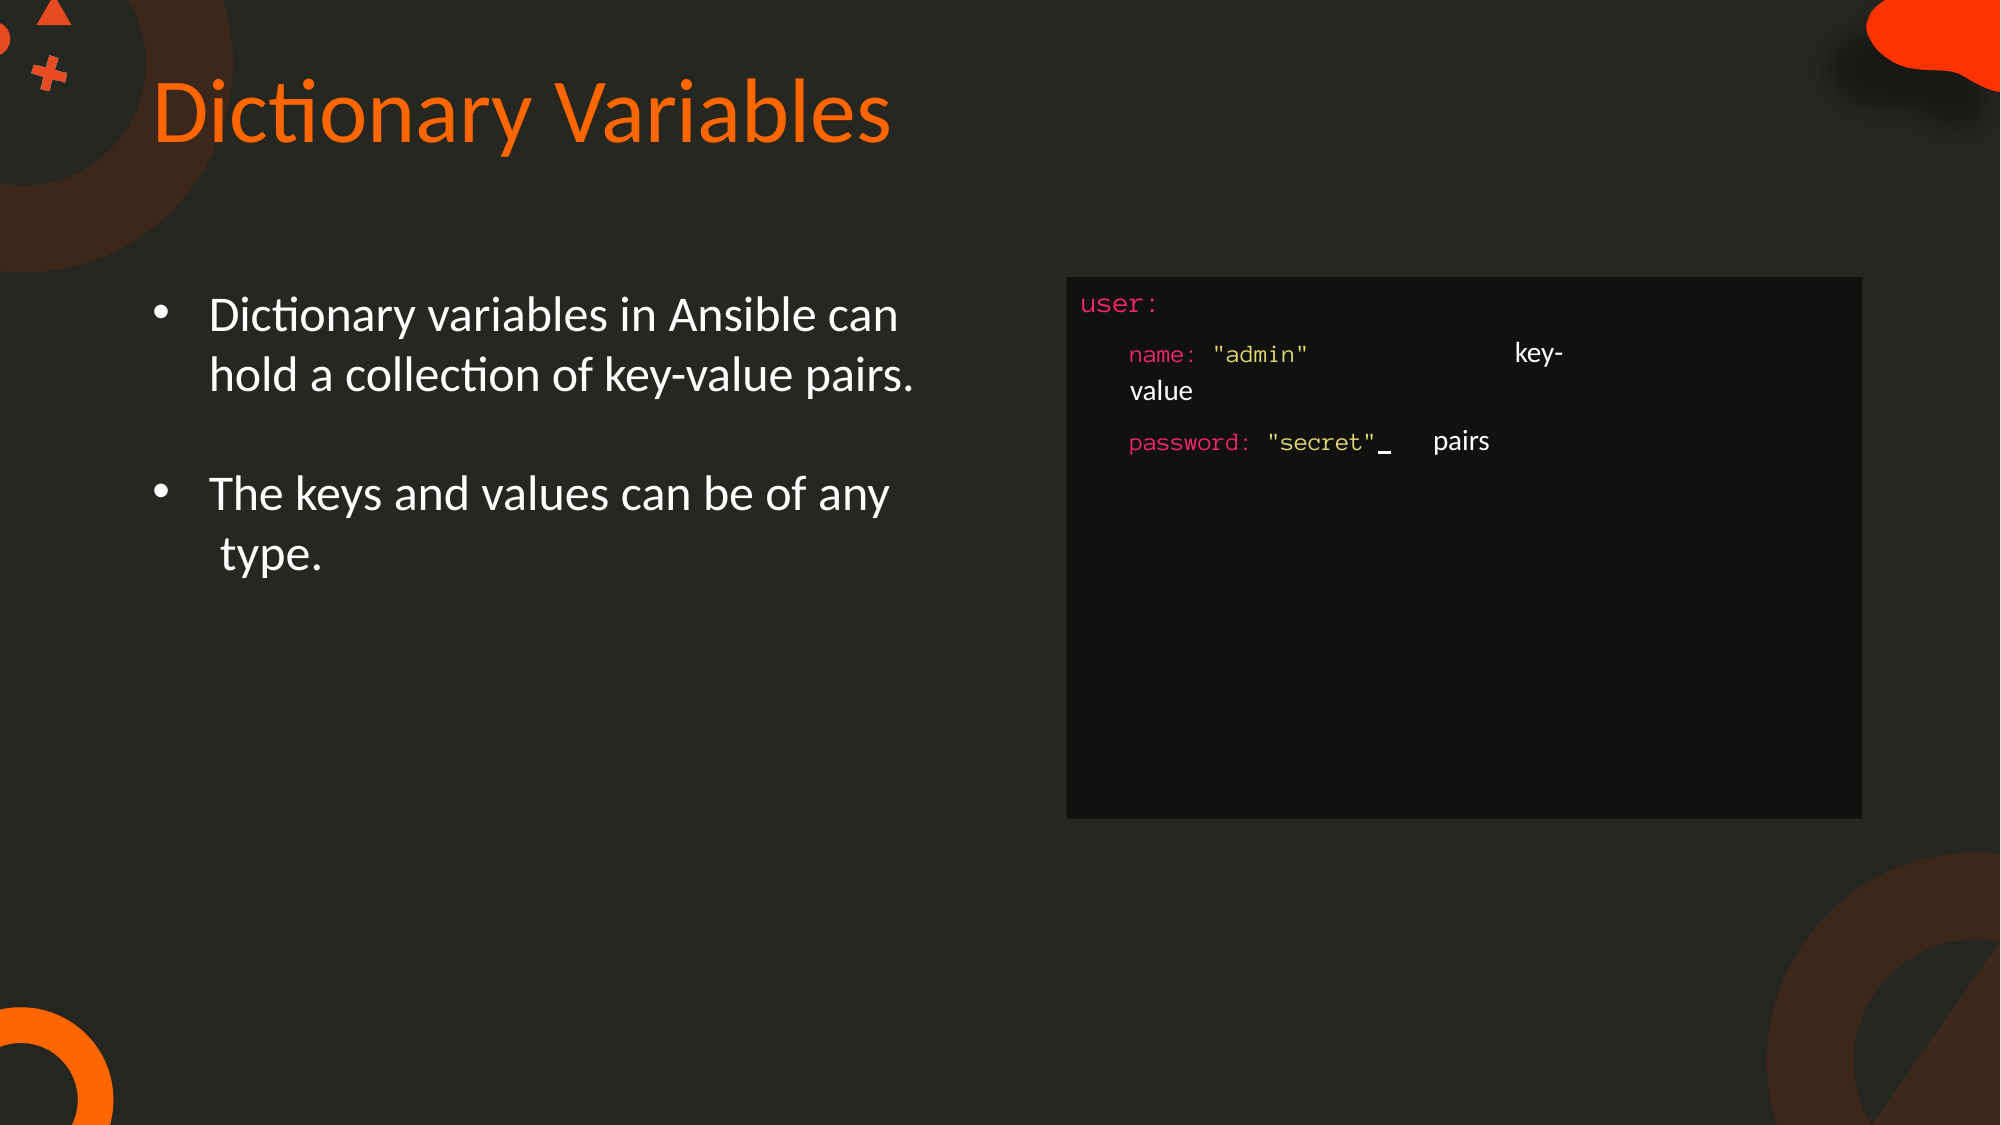

# Dictionary Variables

Dictionary variables in Ansible can  hold a collection of key-value pairs.

The keys and values can be of any  type.
user:
name: "admin"	key-value
password: "secret" pairs